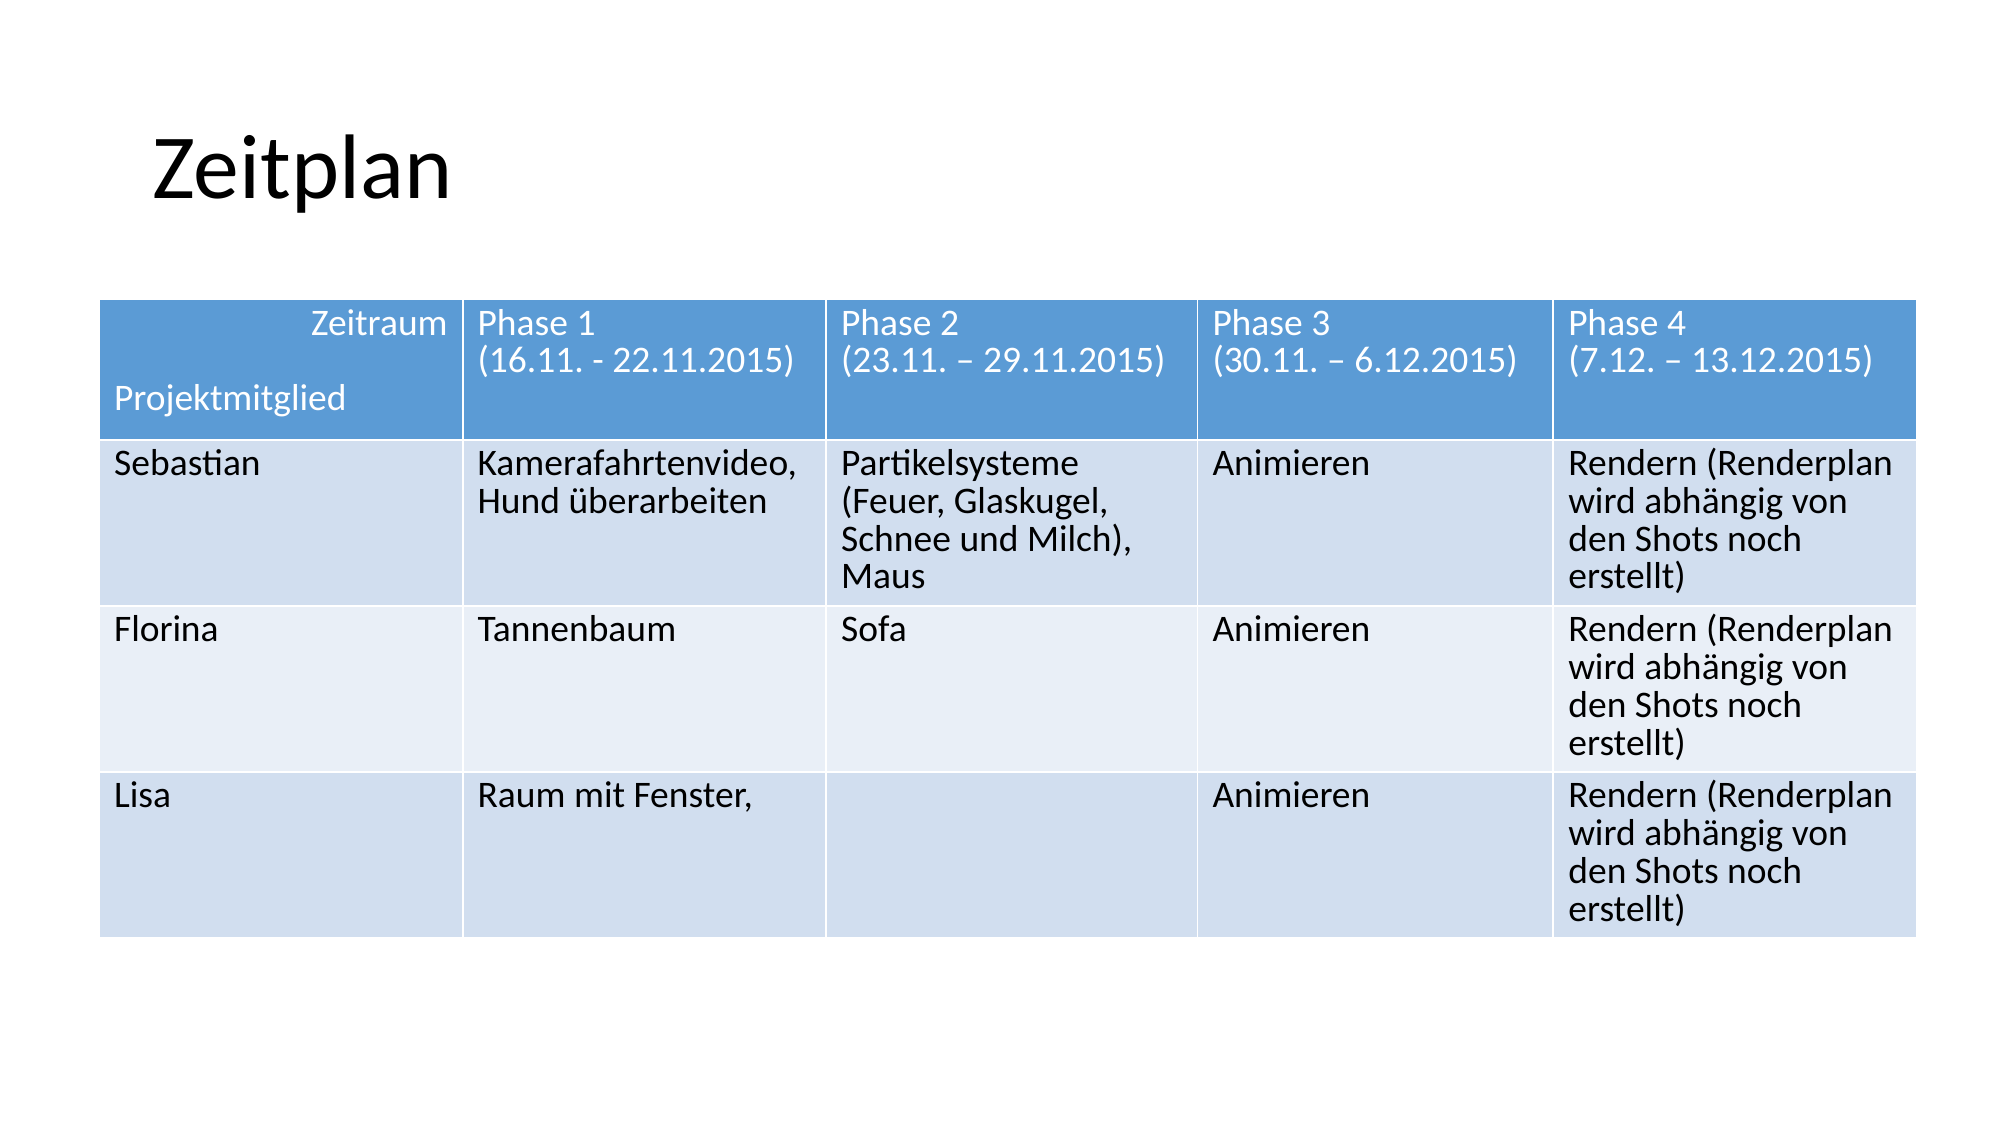

# Zeitplan
| Zeitraum Projektmitglied | Phase 1 (16.11. - 22.11.2015) | Phase 2 (23.11. – 29.11.2015) | Phase 3 (30.11. – 6.12.2015) | Phase 4 (7.12. – 13.12.2015) |
| --- | --- | --- | --- | --- |
| Sebastian | Kamerafahrtenvideo, Hund überarbeiten | Partikelsysteme (Feuer, Glaskugel, Schnee und Milch), Maus | Animieren | Rendern (Renderplan wird abhängig von den Shots noch erstellt) |
| Florina | Tannenbaum | Sofa | Animieren | Rendern (Renderplan wird abhängig von den Shots noch erstellt) |
| Lisa | Raum mit Fenster, |  | Animieren | Rendern (Renderplan wird abhängig von den Shots noch erstellt) |